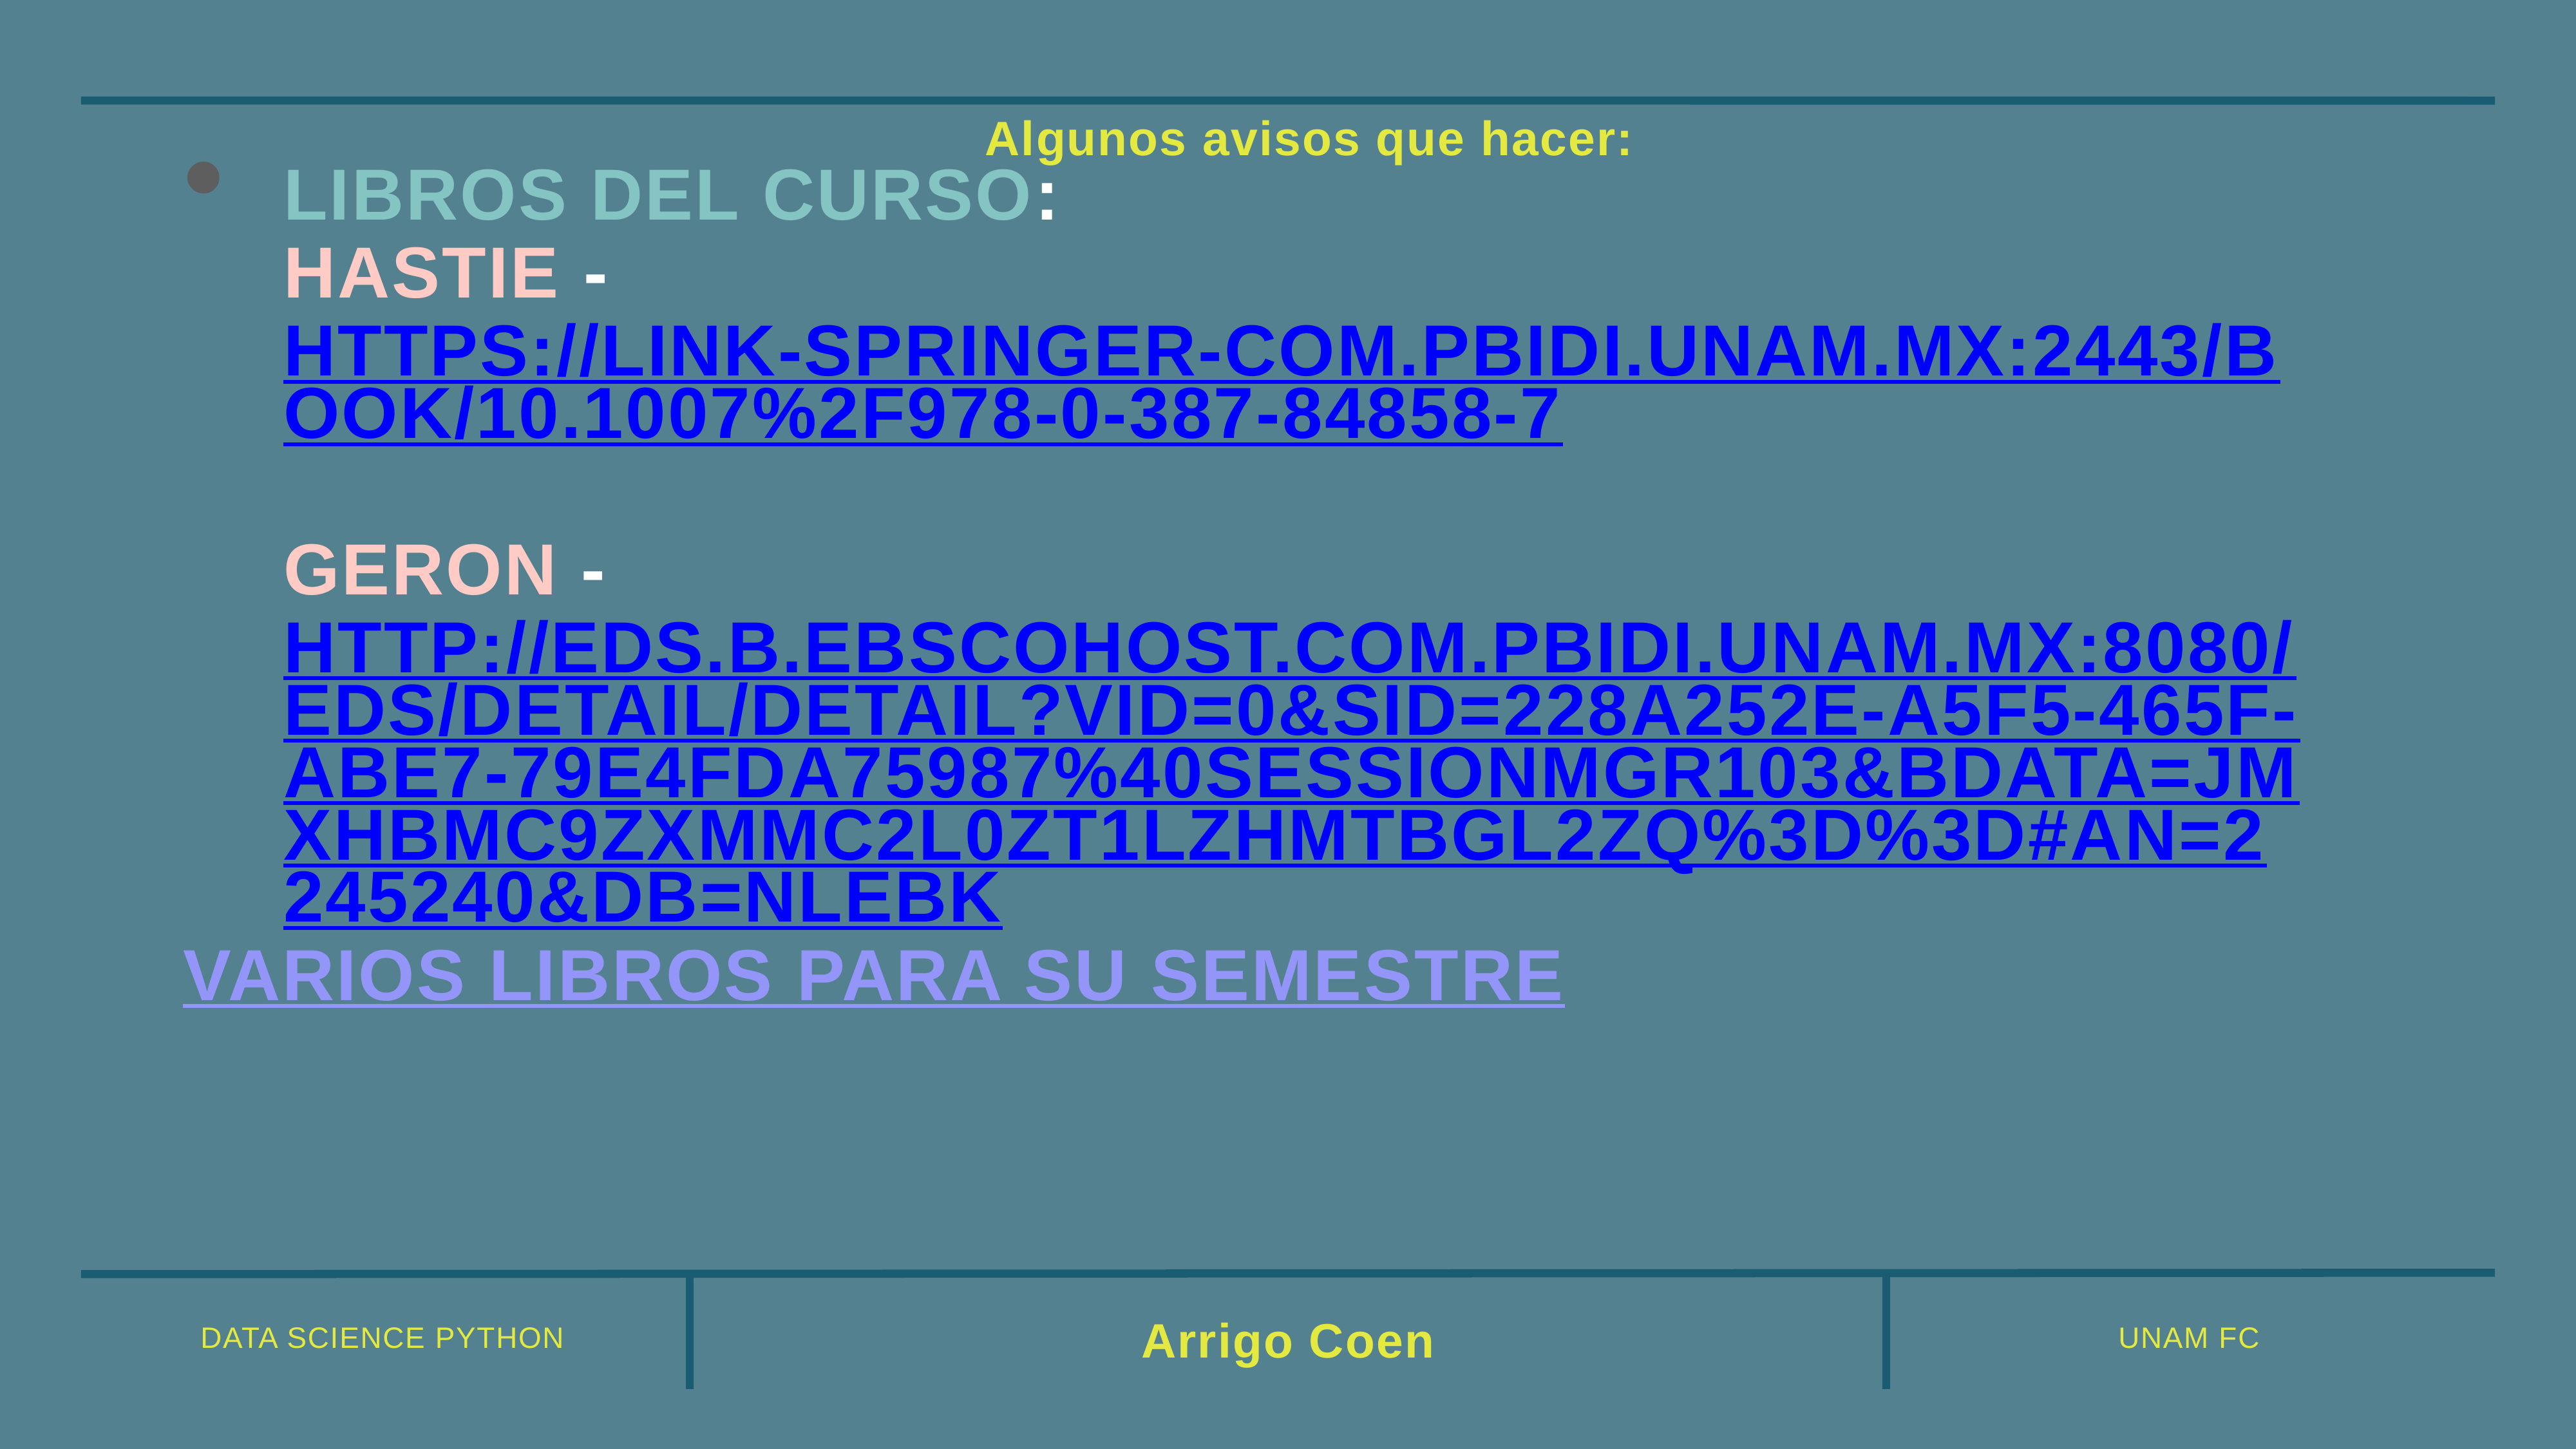

Algunos avisos que hacer:
# Libros del curso: Hastie - https://link-springer-com.pbidi.unam.mx:2443/book/10.1007%2F978-0-387-84858-7 Geron - http://eds.b.ebscohost.com.pbidi.unam.mx:8080/eds/detail/detail?vid=0&sid=228a252e-a5f5-465f-abe7-79e4fda75987%40sessionmgr103&bdata=Jmxhbmc9ZXMmc2l0ZT1lZHMtbGl2ZQ%3d%3d#AN=2245240&db=nlebk
Varios libros para su semestre
Arrigo Coen
DATA SCIENCE PYTHON
UNAM FC